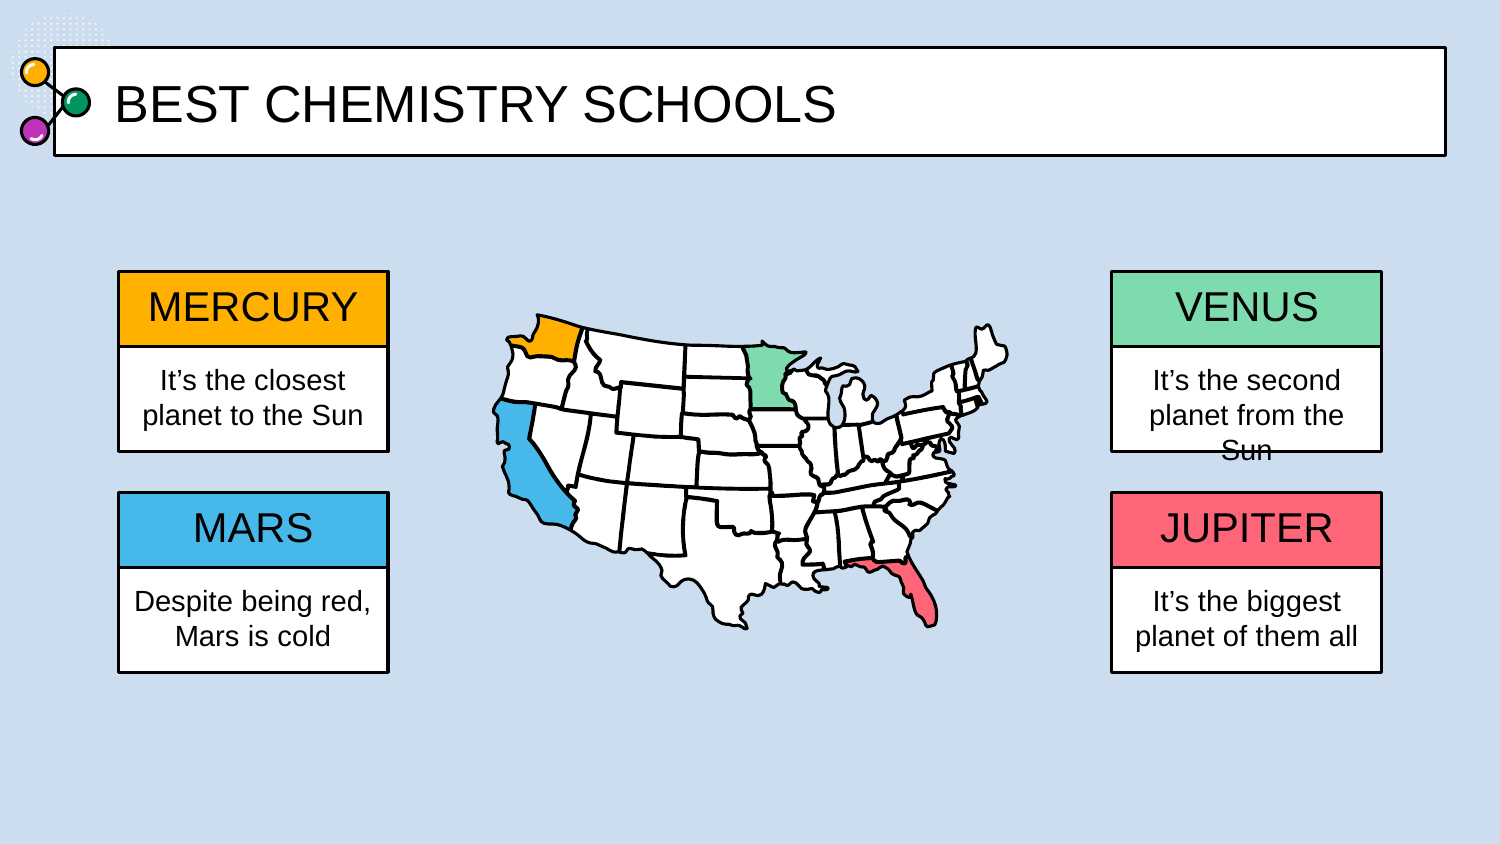

# BEST CHEMISTRY SCHOOLS

VENUS
MERCURY

It’s the second planet from the Sun
It’s the closest planet to the Sun
MARS
JUPITER
It’s the biggest planet of them all
Despite being red, Mars is cold